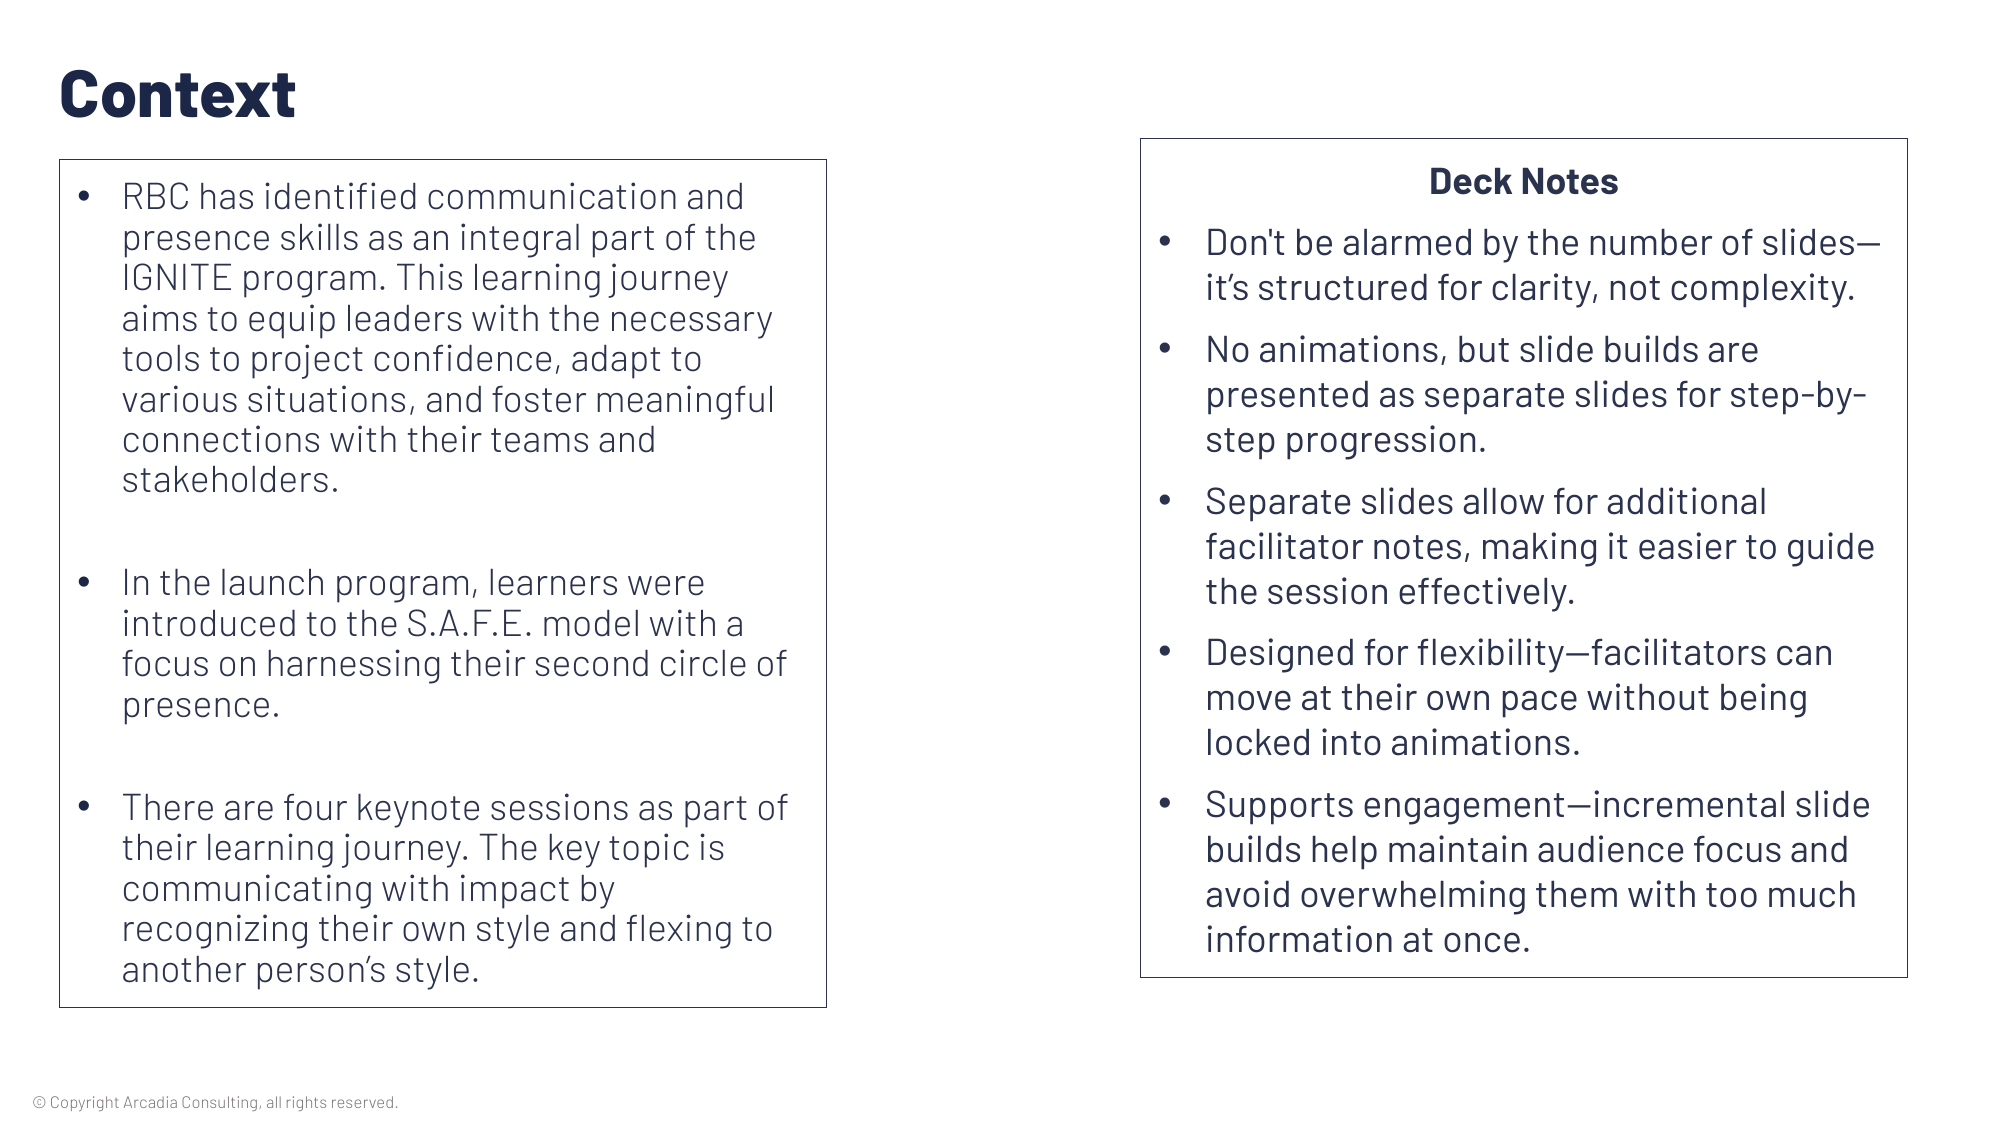

Context
Deck Notes
Don't be alarmed by the number of slides—it’s structured for clarity, not complexity.
No animations, but slide builds are presented as separate slides for step-by-step progression.
Separate slides allow for additional facilitator notes, making it easier to guide the session effectively.
Designed for flexibility—facilitators can move at their own pace without being locked into animations.
Supports engagement—incremental slide builds help maintain audience focus and avoid overwhelming them with too much information at once.
RBC has identified communication and presence skills as an integral part of the IGNITE program. This learning journey aims to equip leaders with the necessary tools to project confidence, adapt to various situations, and foster meaningful connections with their teams and stakeholders.
In the launch program, learners were introduced to the S.A.F.E. model with a focus on harnessing their second circle of presence.
There are four keynote sessions as part of their learning journey. The key topic is communicating with impact by recognizing their own style and flexing to another person’s style.